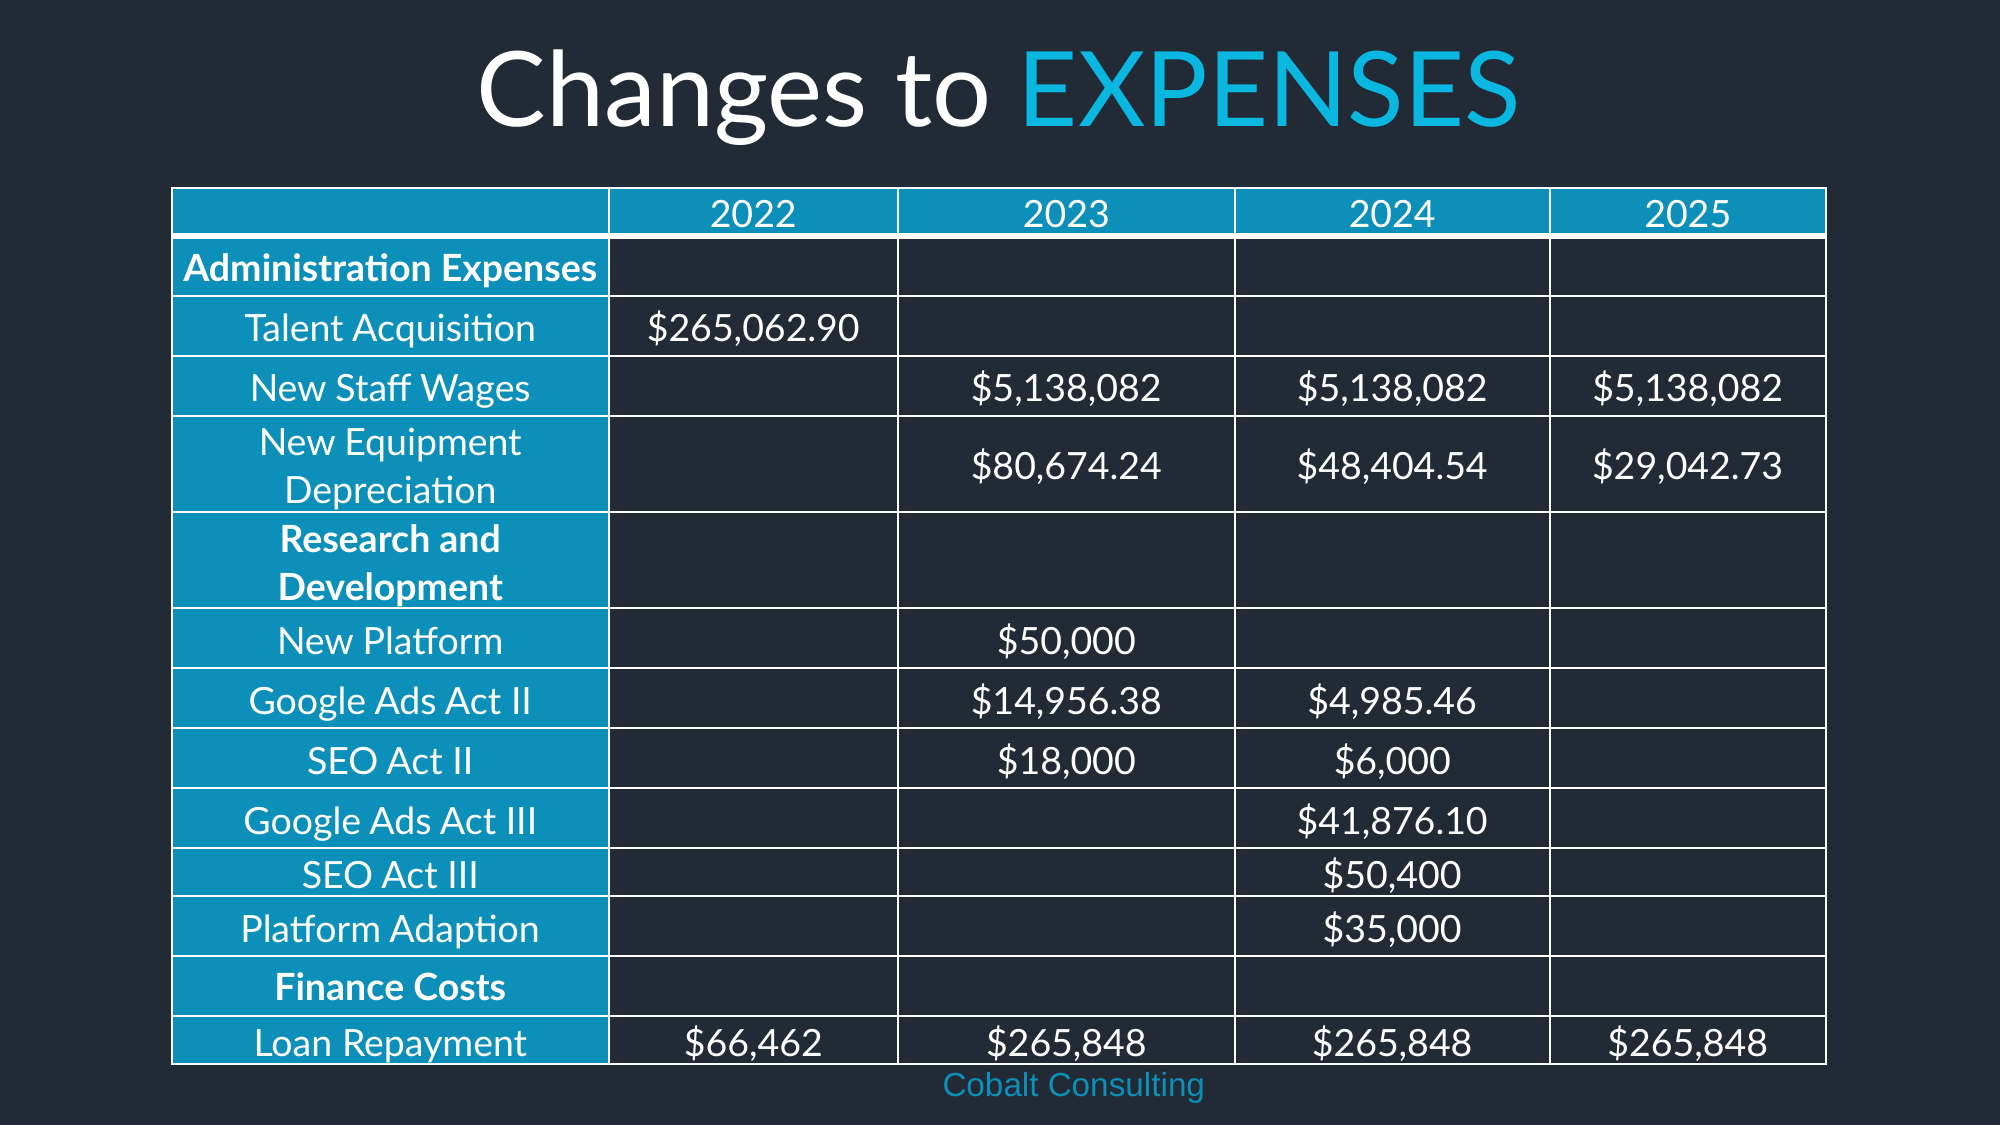

Changes to EXPENSES
|  | 2022 | 2023 | 2024 | 2025 |
| --- | --- | --- | --- | --- |
| Administration Expenses |  |  |  |  |
| Talent Acquisition | $265,062.90 |  |  |  |
| New Staff Wages |  | $5,138,082 | $5,138,082 | $5,138,082 |
| New Equipment Depreciation |  | $80,674.24 | $48,404.54 | $29,042.73 |
| Research and Development |  |  |  |  |
| New Platform |  | $50,000 |  |  |
| Google Ads Act II |  | $14,956.38 | $4,985.46 |  |
| SEO Act II |  | $18,000 | $6,000 |  |
| Google Ads Act III |  |  | $41,876.10 |  |
| SEO Act III |  |  | $50,400 |  |
| Platform Adaption |  |  | $35,000 |  |
| Finance Costs |  |  |  |  |
| Loan Repayment | $66,462 | $265,848 | $265,848 | $265,848 |
	Cobalt Consulting